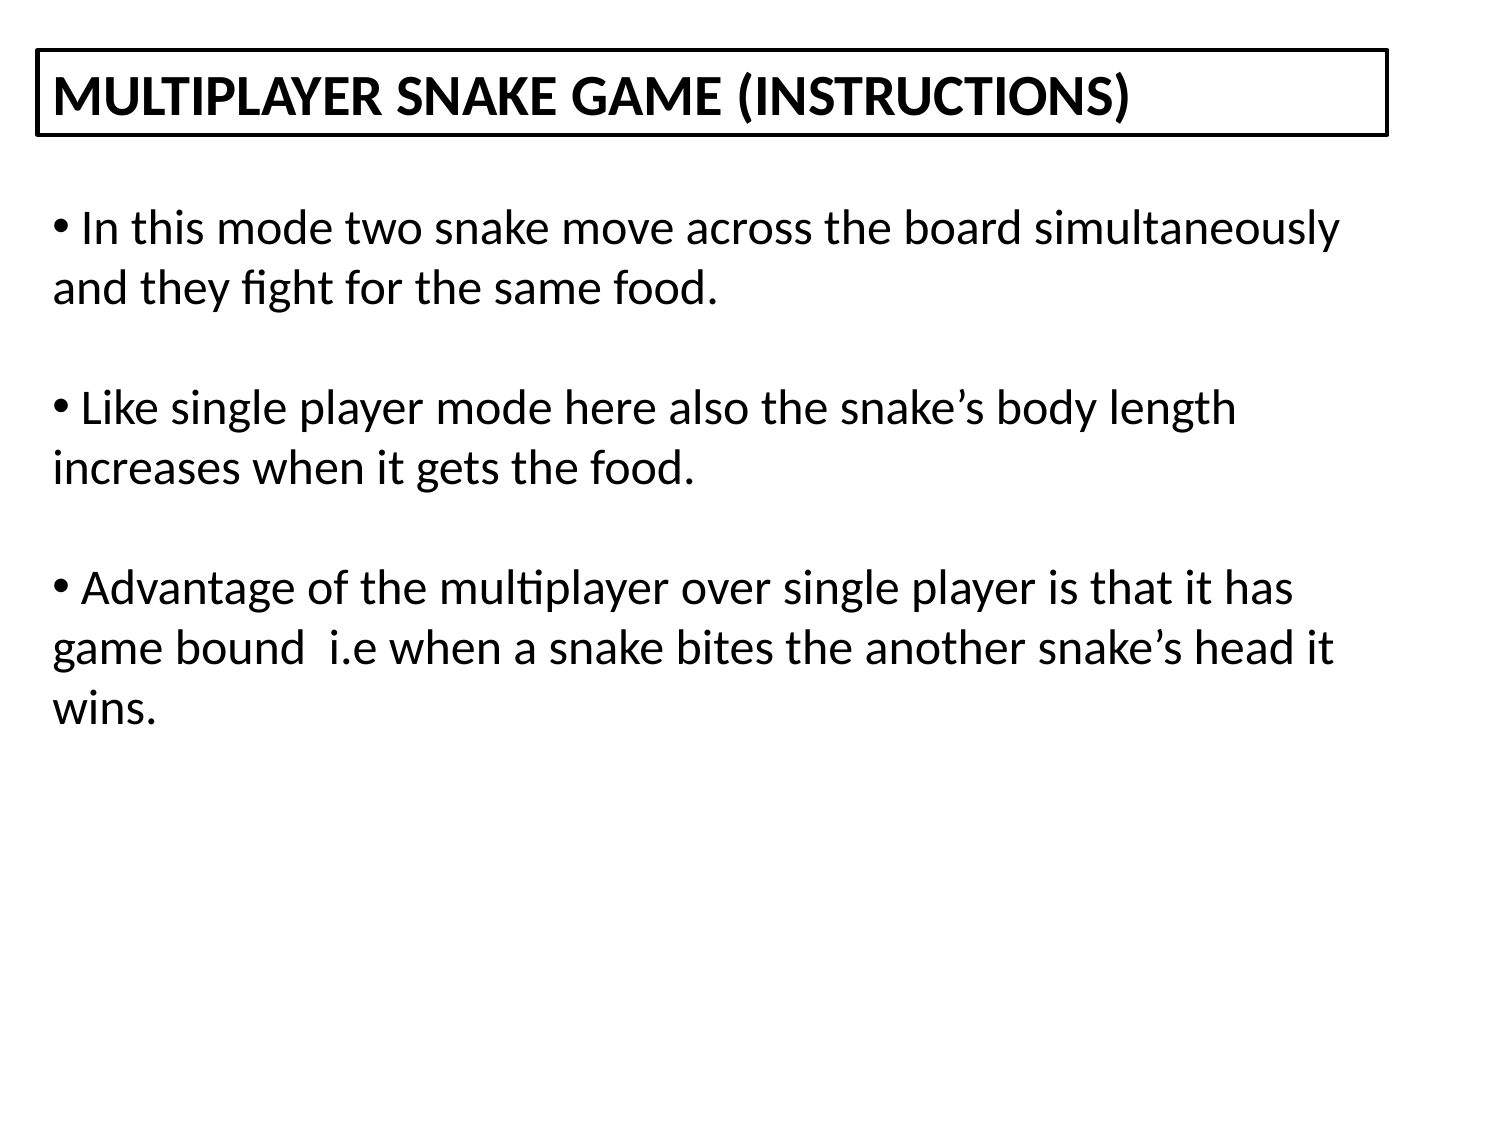

MULTIPLAYER SNAKE GAME (INSTRUCTIONS)
 In this mode two snake move across the board simultaneously and they fight for the same food.

 Like single player mode here also the snake’s body length increases when it gets the food.

 Advantage of the multiplayer over single player is that it has game bound  i.e when a snake bites the another snake’s head it wins.